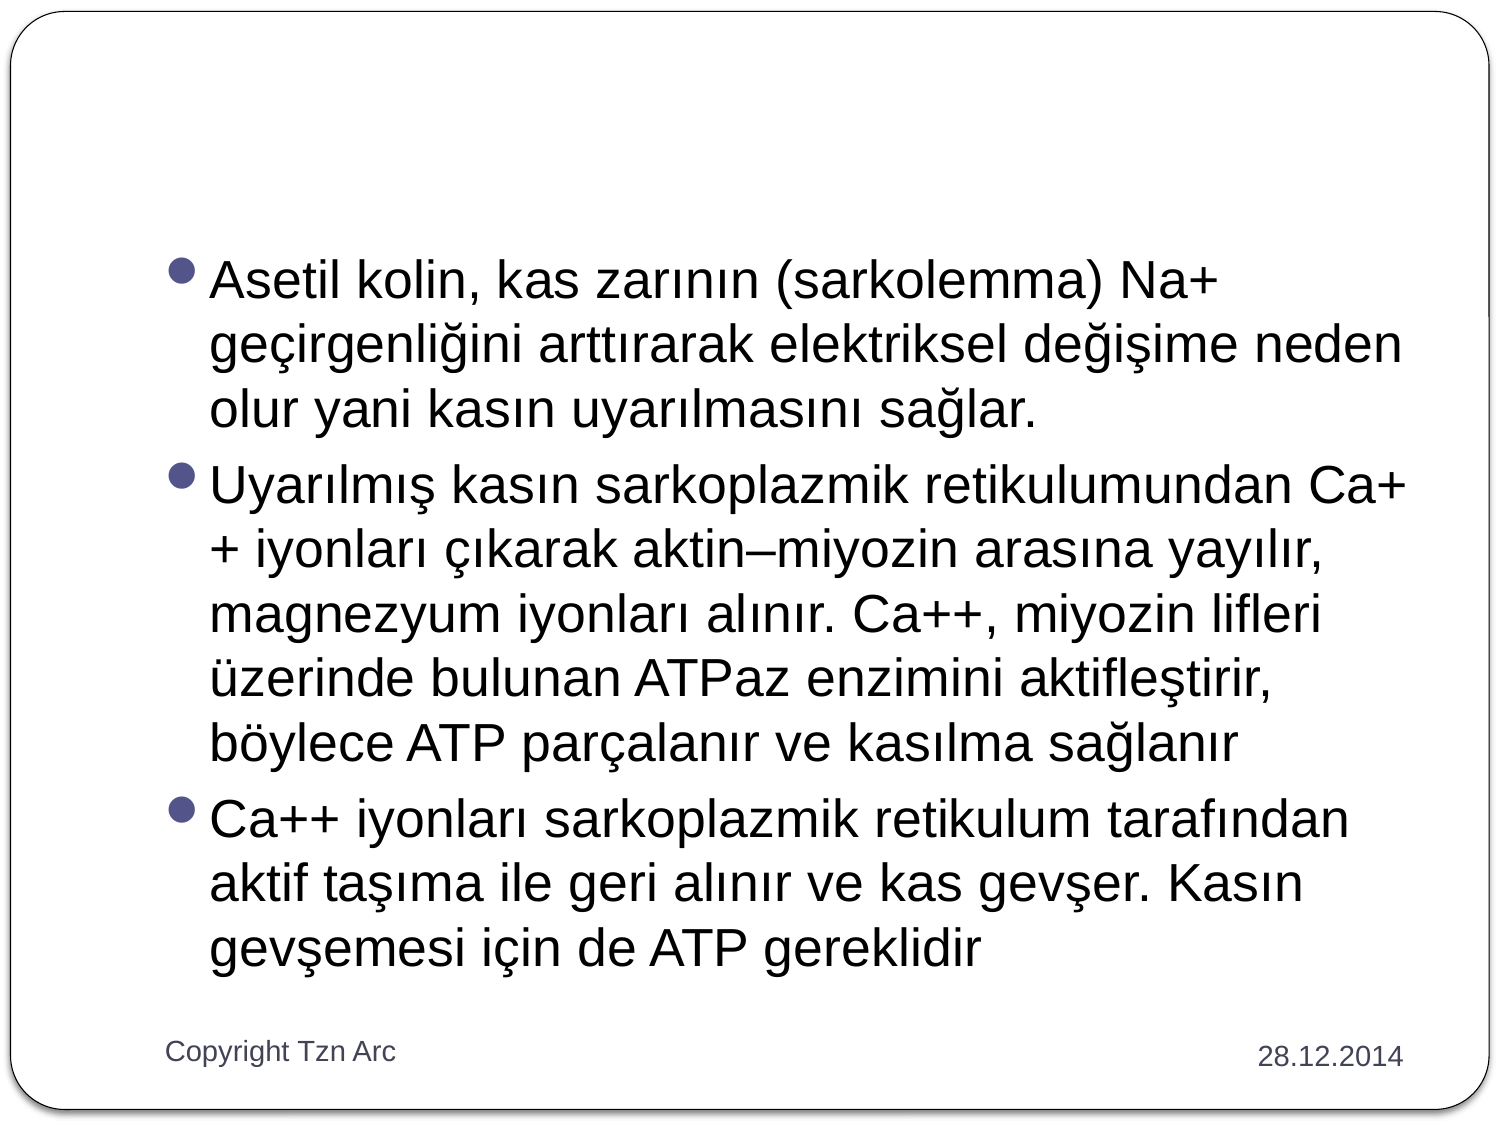

#
Asetil kolin, kas zarının (sarkolemma) Na+ geçirgenliğini arttırarak elektriksel değişime neden olur yani kasın uyarılmasını sağlar.
Uyarılmış kasın sarkoplazmik retikulumundan Ca++ iyonları çıkarak aktin–miyozin arasına yayılır, magnezyum iyonları alınır. Ca++, miyozin lifleri üzerinde bulunan ATPaz enzimini aktifleştirir, böylece ATP parçalanır ve kasılma sağlanır
Ca++ iyonları sarkoplazmik retikulum tarafından aktif taşıma ile geri alınır ve kas gevşer. Kasın gevşemesi için de ATP gereklidir
Copyright Tzn Arc
28.12.2014